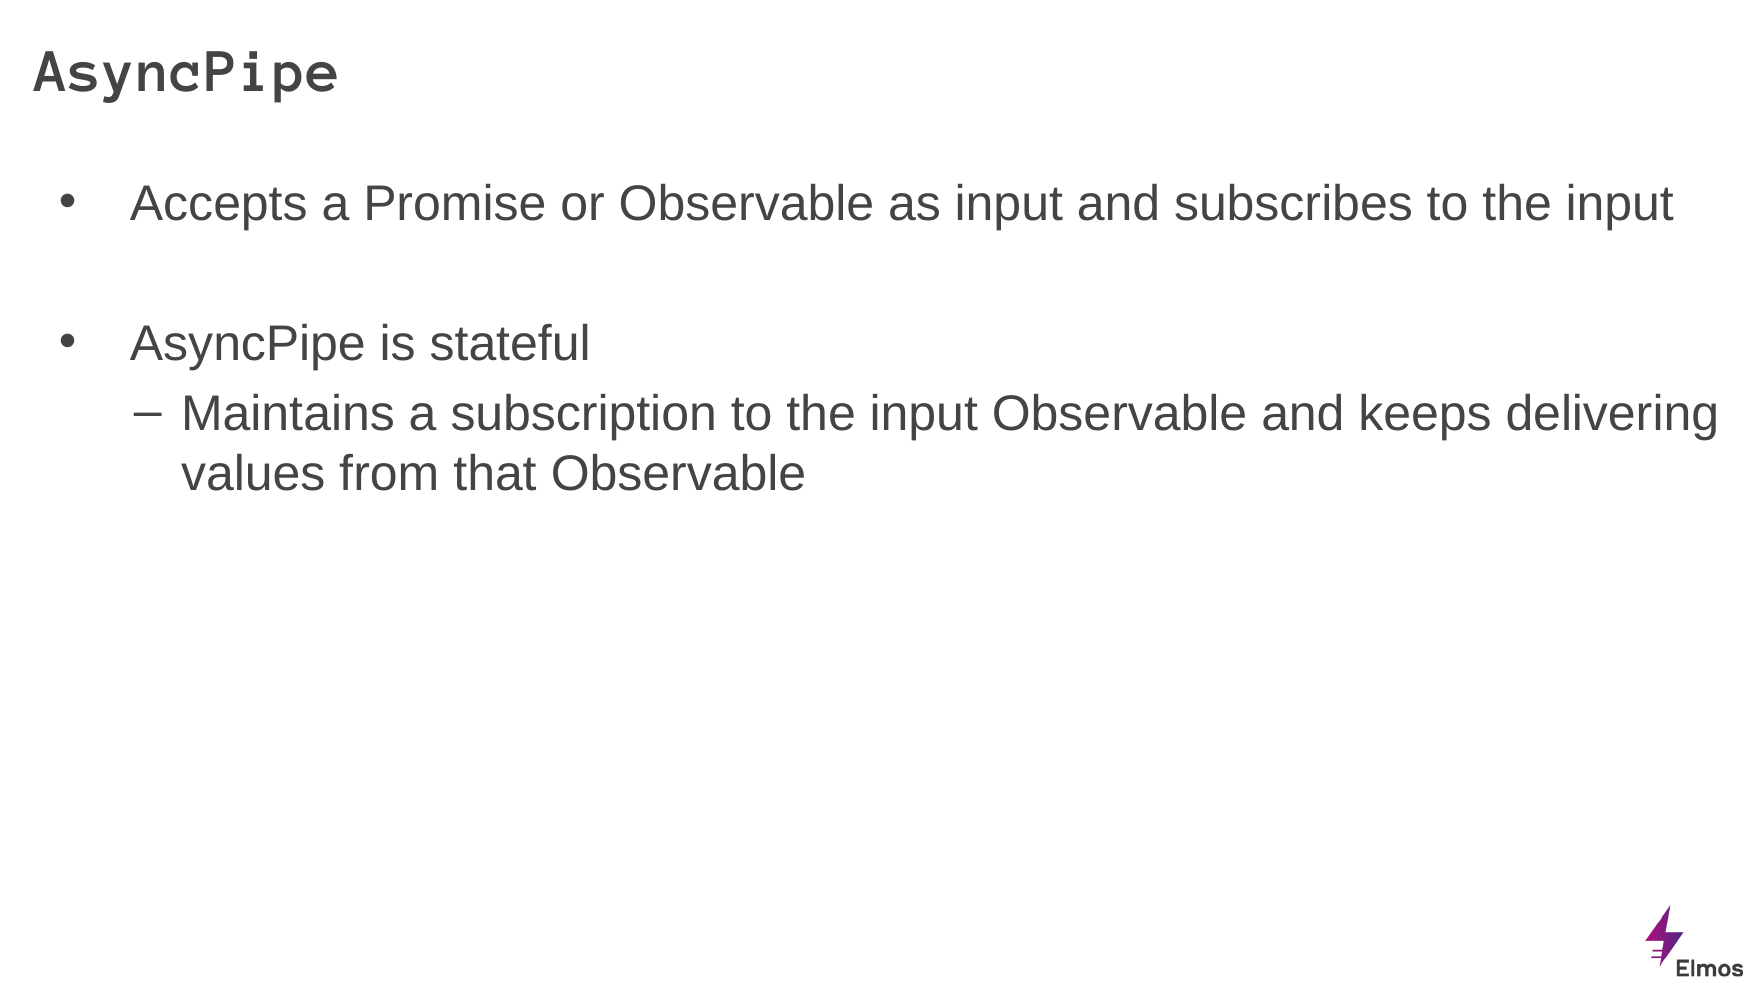

# AsyncPipe
Accepts a Promise or Observable as input and subscribes to the input

AsyncPipe is stateful
Maintains a subscription to the input Observable and keeps delivering values from that Observable